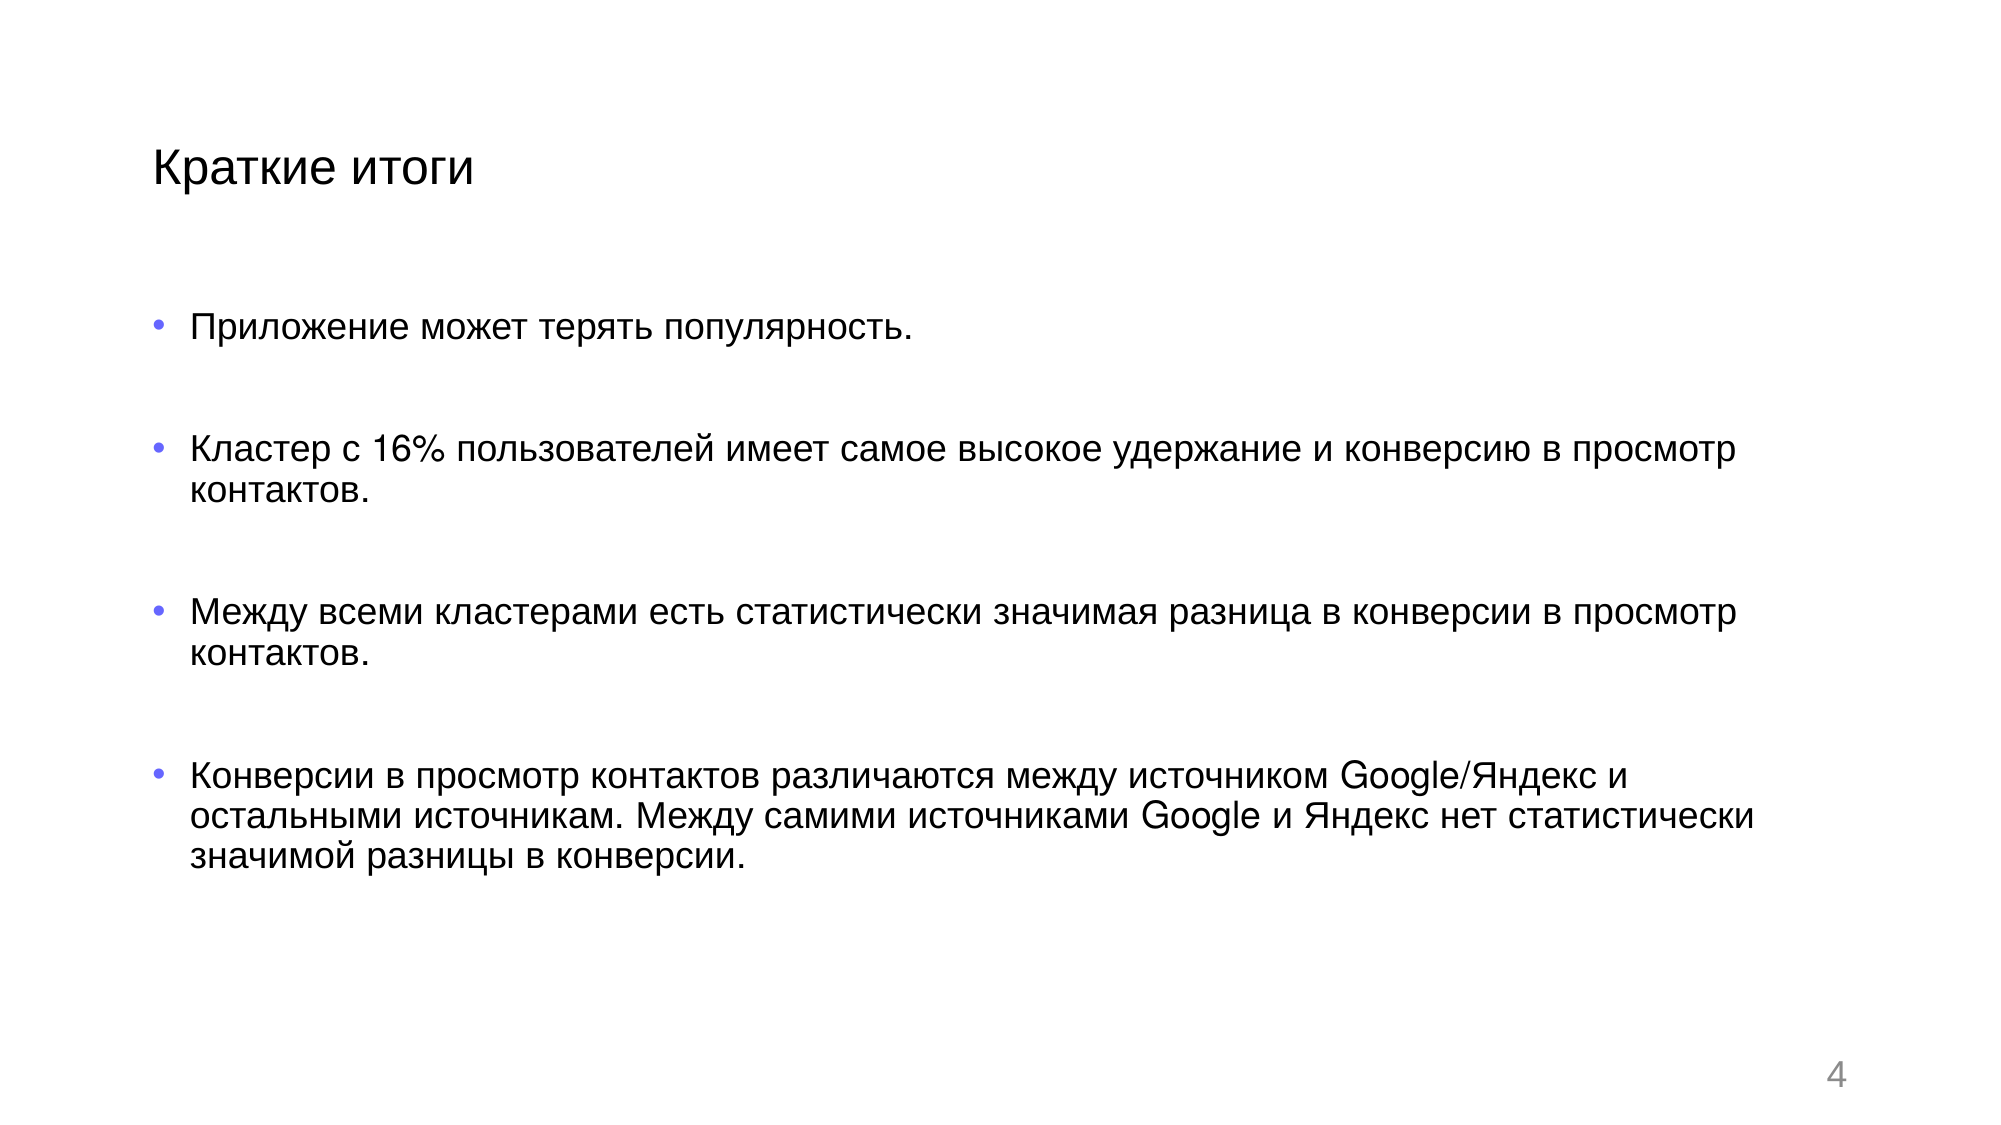

# Краткие итоги
Приложение может терять популярность.

Кластер с 16% пользователей имеет самое высокое удержание и конверсию в просмотр контактов.

Между всеми кластерами есть статистически значимая разница в конверсии в просмотр контактов.

Конверсии в просмотр контактов различаются между источником Google/Яндекс и остальными источникам. Между самими источниками Google и Яндекс нет статистически значимой разницы в конверсии.
4